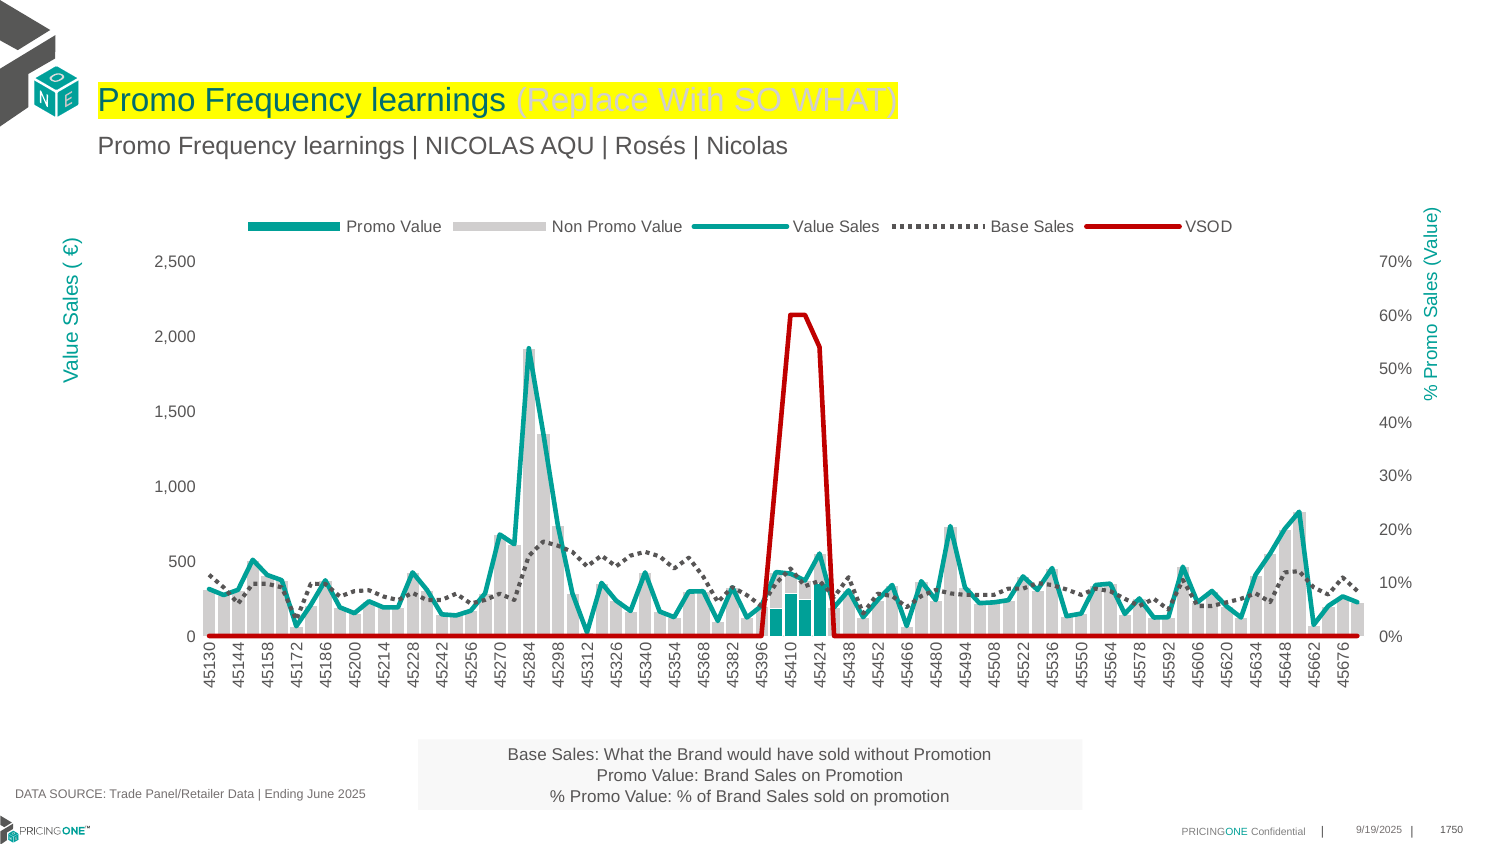

# Promo Frequency learnings (Replace With SO WHAT)
Promo Frequency learnings | NICOLAS AQU | Rosés | Nicolas

### Chart

| Category | Promo Value | Non Promo Value | Value Sales | Base Sales | VSOD |
|---|---|---|---|---|---|
| 45130.0 | 0.0 | 313.0 | 313.0 | 408.0 | 0.0 |
| 45137.0 | 0.0 | 273.0 | 273.0 | 324.0 | 0.0 |
| 45144.0 | 0.0 | 308.0 | 308.0 | 216.0 | 0.0 |
| 45151.0 | 0.0 | 508.0 | 508.0 | 348.0 | 0.0 |
| 45158.0 | 0.0 | 407.0 | 407.0 | 348.0 | 0.0 |
| 45165.0 | 0.0 | 372.0 | 372.0 | 324.0 | 0.0 |
| 45172.0 | 0.0 | 65.0 | 65.0 | 108.0 | 0.0 |
| 45179.0 | 0.0 | 207.0 | 207.0 | 348.0 | 0.0 |
| 45186.0 | 0.0 | 371.0 | 371.0 | 347.0 | 0.0 |
| 45193.0 | 0.0 | 191.0 | 191.0 | 263.0 | 0.0 |
| 45200.0 | 0.0 | 152.0 | 152.0 | 299.0 | 0.0 |
| 45207.0 | 0.0 | 231.0 | 231.0 | 305.0 | 0.0 |
| 45214.0 | 0.0 | 190.0 | 190.0 | 263.0 | 0.0 |
| 45221.0 | 0.0 | 191.0 | 191.0 | 239.0 | 0.0 |
| 45228.0 | 0.0 | 424.0 | 424.0 | 287.0 | 0.0 |
| 45235.0 | 0.0 | 306.0 | 306.0 | 239.0 | 0.0 |
| 45242.0 | 0.0 | 144.0 | 144.0 | 240.0 | 0.0 |
| 45249.0 | 0.0 | 137.0 | 137.0 | 282.0 | 0.0 |
| 45256.0 | 0.0 | 168.0 | 168.0 | 216.0 | 0.0 |
| 45263.0 | 0.0 | 285.0 | 285.0 | 240.0 | 0.0 |
| 45270.0 | 0.0 | 677.0 | 677.0 | 282.0 | 0.0 |
| 45277.0 | 0.0 | 612.0 | 612.0 | 240.0 | 0.0 |
| 45284.0 | 0.0 | 1920.0 | 1920.0 | 534.0 | 0.0 |
| 45291.0 | 0.0 | 1350.0 | 1350.0 | 630.0 | 0.0 |
| 45298.0 | 0.0 | 736.0 | 736.0 | 602.0 | 0.0 |
| 45305.0 | 0.0 | 284.0 | 284.0 | 561.0 | 0.0 |
| 45312.0 | 0.0 | 24.0 | 24.0 | 464.0 | 0.0 |
| 45319.0 | 0.0 | 354.0 | 354.0 | 536.0 | 0.0 |
| 45326.0 | 0.0 | 236.0 | 236.0 | 464.0 | 0.0 |
| 45333.0 | 0.0 | 167.0 | 167.0 | 536.0 | 0.0 |
| 45340.0 | 0.0 | 424.0 | 424.0 | 561.0 | 0.0 |
| 45347.0 | 0.0 | 163.0 | 163.0 | 531.0 | 0.0 |
| 45354.0 | 0.0 | 125.0 | 125.0 | 450.0 | 0.0 |
| 45361.0 | 0.0 | 296.0 | 296.0 | 522.0 | 0.0 |
| 45368.0 | 0.0 | 298.0 | 298.0 | 396.0 | 0.0 |
| 45375.0 | 0.0 | 100.0 | 100.0 | 226.0 | 0.0 |
| 45382.0 | 0.0 | 324.0 | 324.0 | 326.0 | 0.0 |
| 45389.0 | 0.0 | 123.0 | 123.0 | 272.0 | 0.0 |
| 45396.0 | 0.0 | 200.0 | 200.0 | 200.0 | 0.0 |
| 45403.0 | 184.0 | 242.0 | 426.0 | 350.0 | 0.3 |
| 45410.0 | 288.0 | 128.0 | 416.0 | 450.0 | 0.6 |
| 45417.0 | 244.0 | 126.0 | 370.0 | 332.0 | 0.6 |
| 45424.0 | 350.0 | 200.0 | 550.0 | 368.0 | 0.54 |
| 45431.0 | 0.0 | 191.0 | 191.0 | 260.0 | 0.0 |
| 45438.0 | 0.0 | 304.0 | 304.0 | 392.0 | 0.0 |
| 45445.0 | 0.0 | 125.0 | 125.0 | 150.0 | 0.0 |
| 45452.0 | 0.0 | 239.0 | 239.0 | 282.0 | 0.0 |
| 45459.0 | 0.0 | 340.0 | 340.0 | 266.0 | 0.0 |
| 45466.0 | 0.0 | 66.0 | 66.0 | 192.0 | 0.0 |
| 45473.0 | 0.0 | 365.0 | 365.0 | 266.0 | 0.0 |
| 45480.0 | 0.0 | 239.0 | 239.0 | 307.0 | 0.0 |
| 45487.0 | 0.0 | 733.0 | 733.0 | 284.0 | 0.0 |
| 45494.0 | 0.0 | 324.0 | 324.0 | 274.0 | 0.0 |
| 45501.0 | 0.0 | 219.0 | 219.0 | 274.0 | 0.0 |
| 45508.0 | 0.0 | 224.0 | 224.0 | 274.0 | 0.0 |
| 45515.0 | 0.0 | 239.0 | 239.0 | 316.0 | 0.0 |
| 45522.0 | 0.0 | 397.0 | 397.0 | 316.0 | 0.0 |
| 45529.0 | 0.0 | 307.0 | 307.0 | 352.0 | 0.0 |
| 45536.0 | 0.0 | 453.0 | 453.0 | 340.0 | 0.0 |
| 45543.0 | 0.0 | 132.0 | 132.0 | 310.0 | 0.0 |
| 45550.0 | 0.0 | 149.0 | 149.0 | 274.0 | 0.0 |
| 45557.0 | 0.0 | 340.0 | 340.0 | 316.0 | 0.0 |
| 45564.0 | 0.0 | 349.0 | 349.0 | 298.0 | 0.0 |
| 45571.0 | 0.0 | 147.0 | 147.0 | 248.0 | 0.0 |
| 45578.0 | 0.0 | 250.0 | 250.0 | 200.0 | 0.0 |
| 45585.0 | 0.0 | 123.0 | 123.0 | 248.0 | 0.0 |
| 45592.0 | 0.0 | 125.0 | 125.0 | 176.0 | 0.0 |
| 45599.0 | 0.0 | 462.0 | 462.0 | 374.0 | 0.0 |
| 45606.0 | 0.0 | 225.0 | 225.0 | 200.0 | 0.0 |
| 45613.0 | 0.0 | 300.0 | 300.0 | 200.0 | 0.0 |
| 45620.0 | 0.0 | 198.0 | 198.0 | 224.0 | 0.0 |
| 45627.0 | 0.0 | 123.0 | 123.0 | 248.0 | 0.0 |
| 45634.0 | 0.0 | 408.0 | 408.0 | 284.0 | 0.0 |
| 45641.0 | 0.0 | 550.0 | 550.0 | 226.0 | 0.0 |
| 45648.0 | 0.0 | 713.0 | 713.0 | 424.0 | 0.0 |
| 45655.0 | 0.0 | 829.0 | 829.0 | 432.0 | 0.0 |
| 45662.0 | 0.0 | 74.0 | 74.0 | 324.0 | 0.0 |
| 45669.0 | 0.0 | 200.0 | 200.0 | 276.0 | 0.0 |
| 45676.0 | 0.0 | 264.0 | 264.0 | 390.0 | 0.0 |
| 45683.0 | 0.0 | 225.0 | 225.0 | 300.0 | 0.0 |
% Promo Sales (Value)
Value Sales ( €)
Base Sales: What the Brand would have sold without Promotion
Promo Value: Brand Sales on Promotion
% Promo Value: % of Brand Sales sold on promotion
DATA SOURCE: Trade Panel/Retailer Data | Ending June 2025

9/19/2025
1750